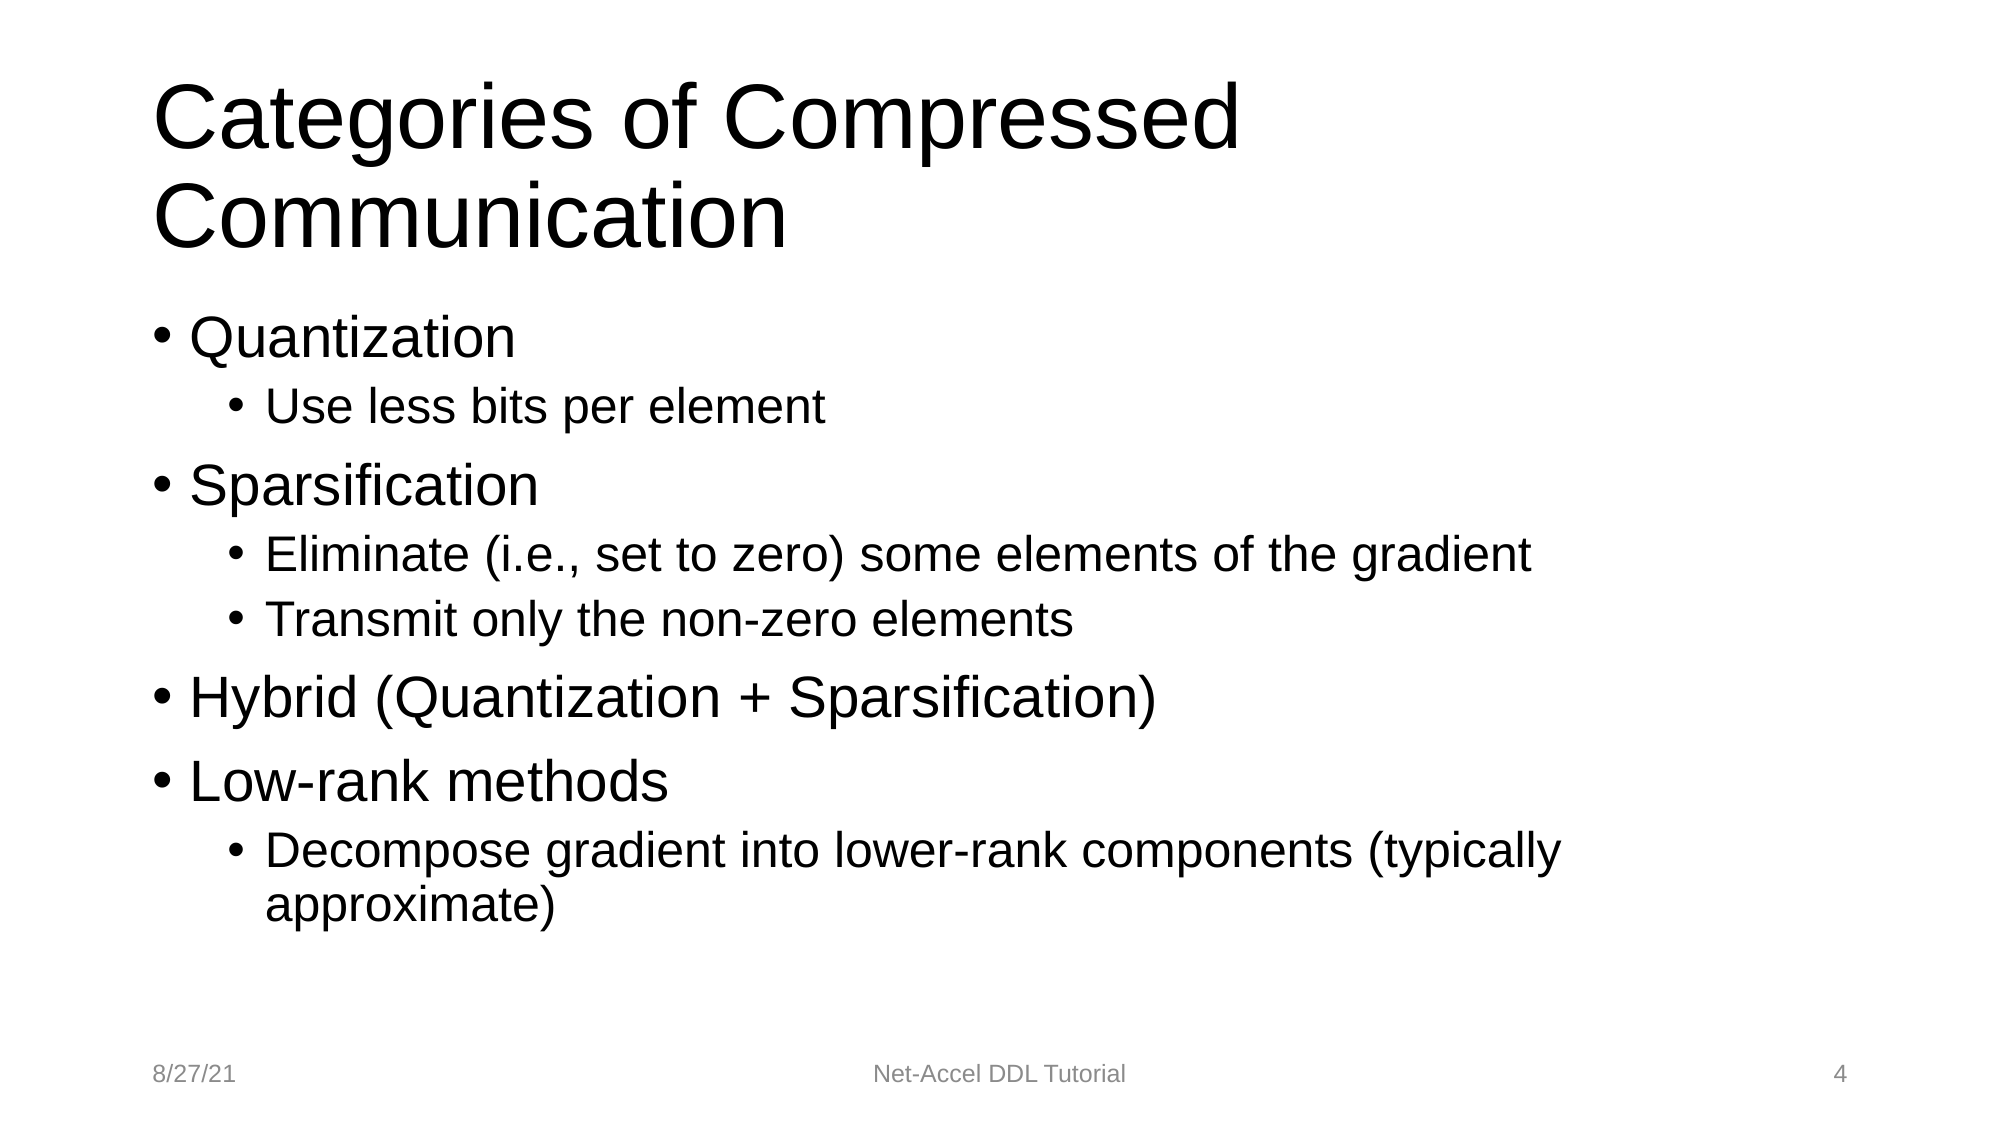

# Categories of Compressed Communication
Quantization
Use less bits per element
Sparsification
Eliminate (i.e., set to zero) some elements of the gradient
Transmit only the non-zero elements
Hybrid (Quantization + Sparsification)
Low-rank methods
Decompose gradient into lower-rank components (typically approximate)

8/27/21
Net-Accel DDL Tutorial
4